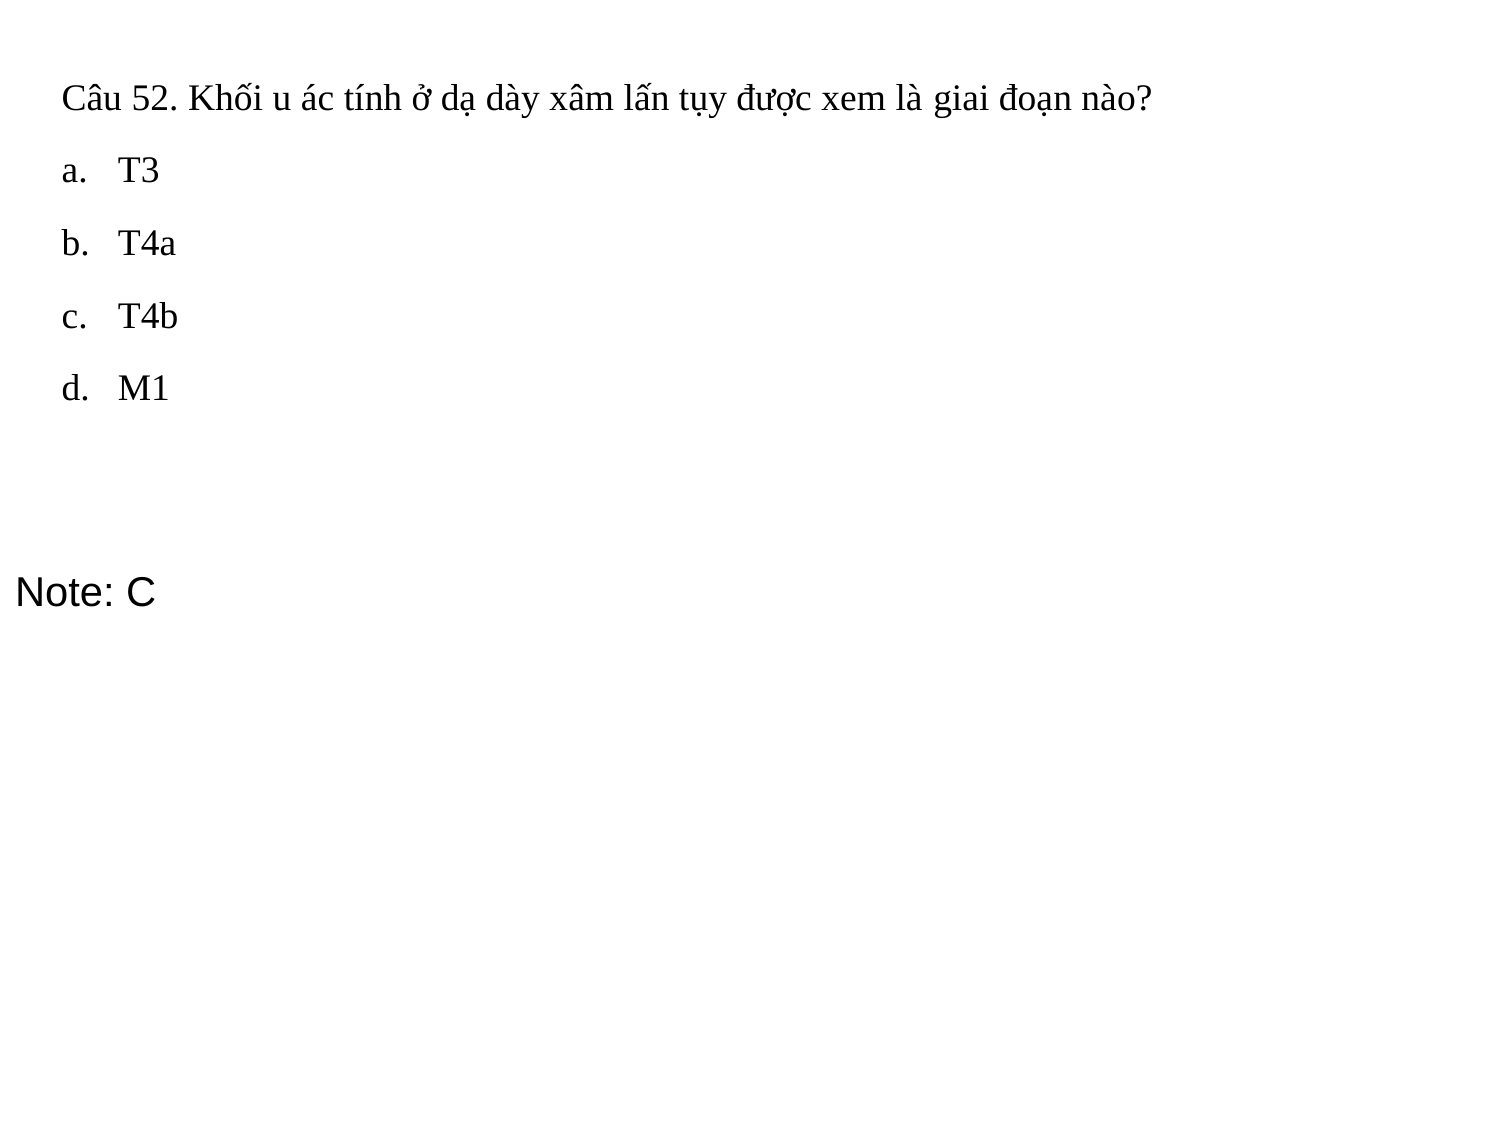

Câu 52. Khối u ác tính ở dạ dày xâm lấn tụy được xem là giai đoạn nào?
T3
T4a
T4b
M1
Note: C